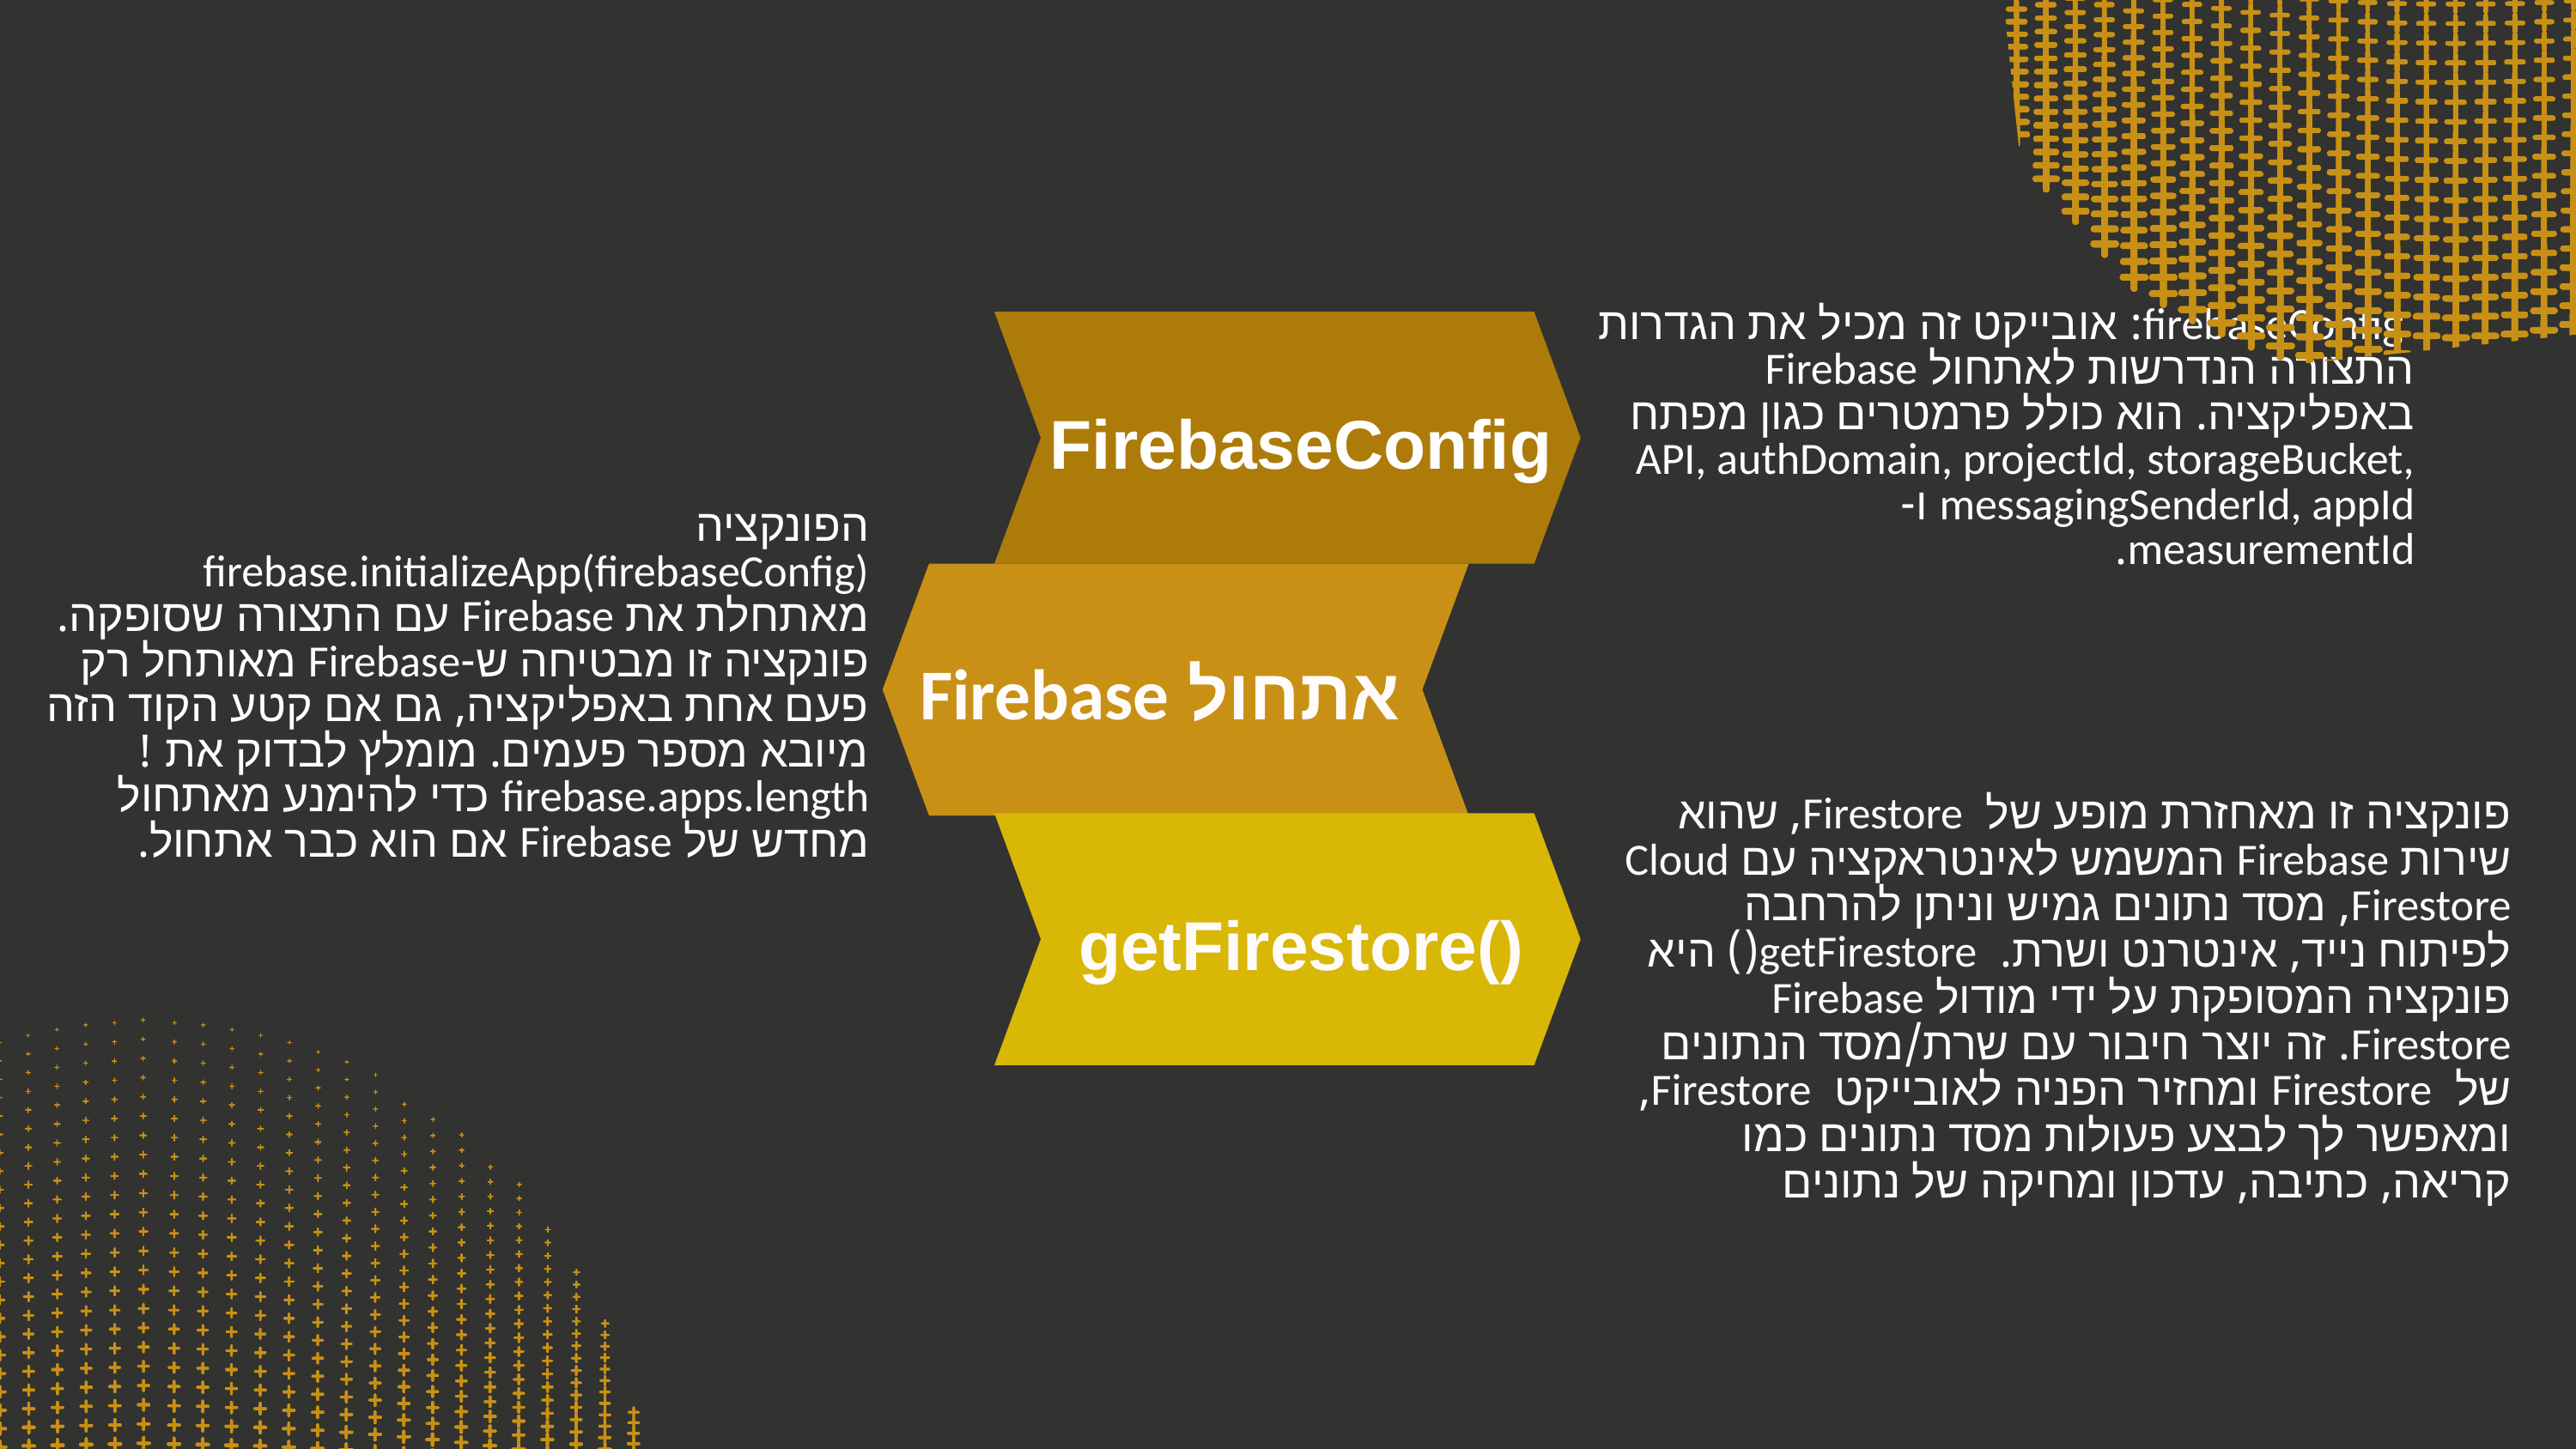

firebaseConfig: אובייקט זה מכיל את הגדרות התצורה הנדרשות לאתחול Firebase באפליקציה. הוא כולל פרמטרים כגון מפתח API, authDomain, projectId, storageBucket, messagingSenderId, appId ו- measurementId.

FirebaseConfig
הפונקציה firebase.initializeApp(firebaseConfig) מאתחלת את Firebase עם התצורה שסופקה. פונקציה זו מבטיחה ש-Firebase מאותחל רק פעם אחת באפליקציה, גם אם קטע הקוד הזה מיובא מספר פעמים. מומלץ לבדוק את !firebase.apps.length כדי להימנע מאתחול מחדש של Firebase אם הוא כבר אתחול.

אתחול Firebase
פונקציה זו מאחזרת מופע של  Firestore, שהוא שירות Firebase המשמש לאינטראקציה עם Cloud Firestore, מסד נתונים גמיש וניתן להרחבה לפיתוח נייד, אינטרנט ושרת.  getFirestore() היא פונקציה המסופקת על ידי מודול Firebase Firestore. זה יוצר חיבור עם שרת/מסד הנתונים של  Firestore ומחזיר הפניה לאובייקט  Firestore, ומאפשר לך לבצע פעולות מסד נתונים כמו קריאה, כתיבה, עדכון ומחיקה של נתונים

getFirestore()